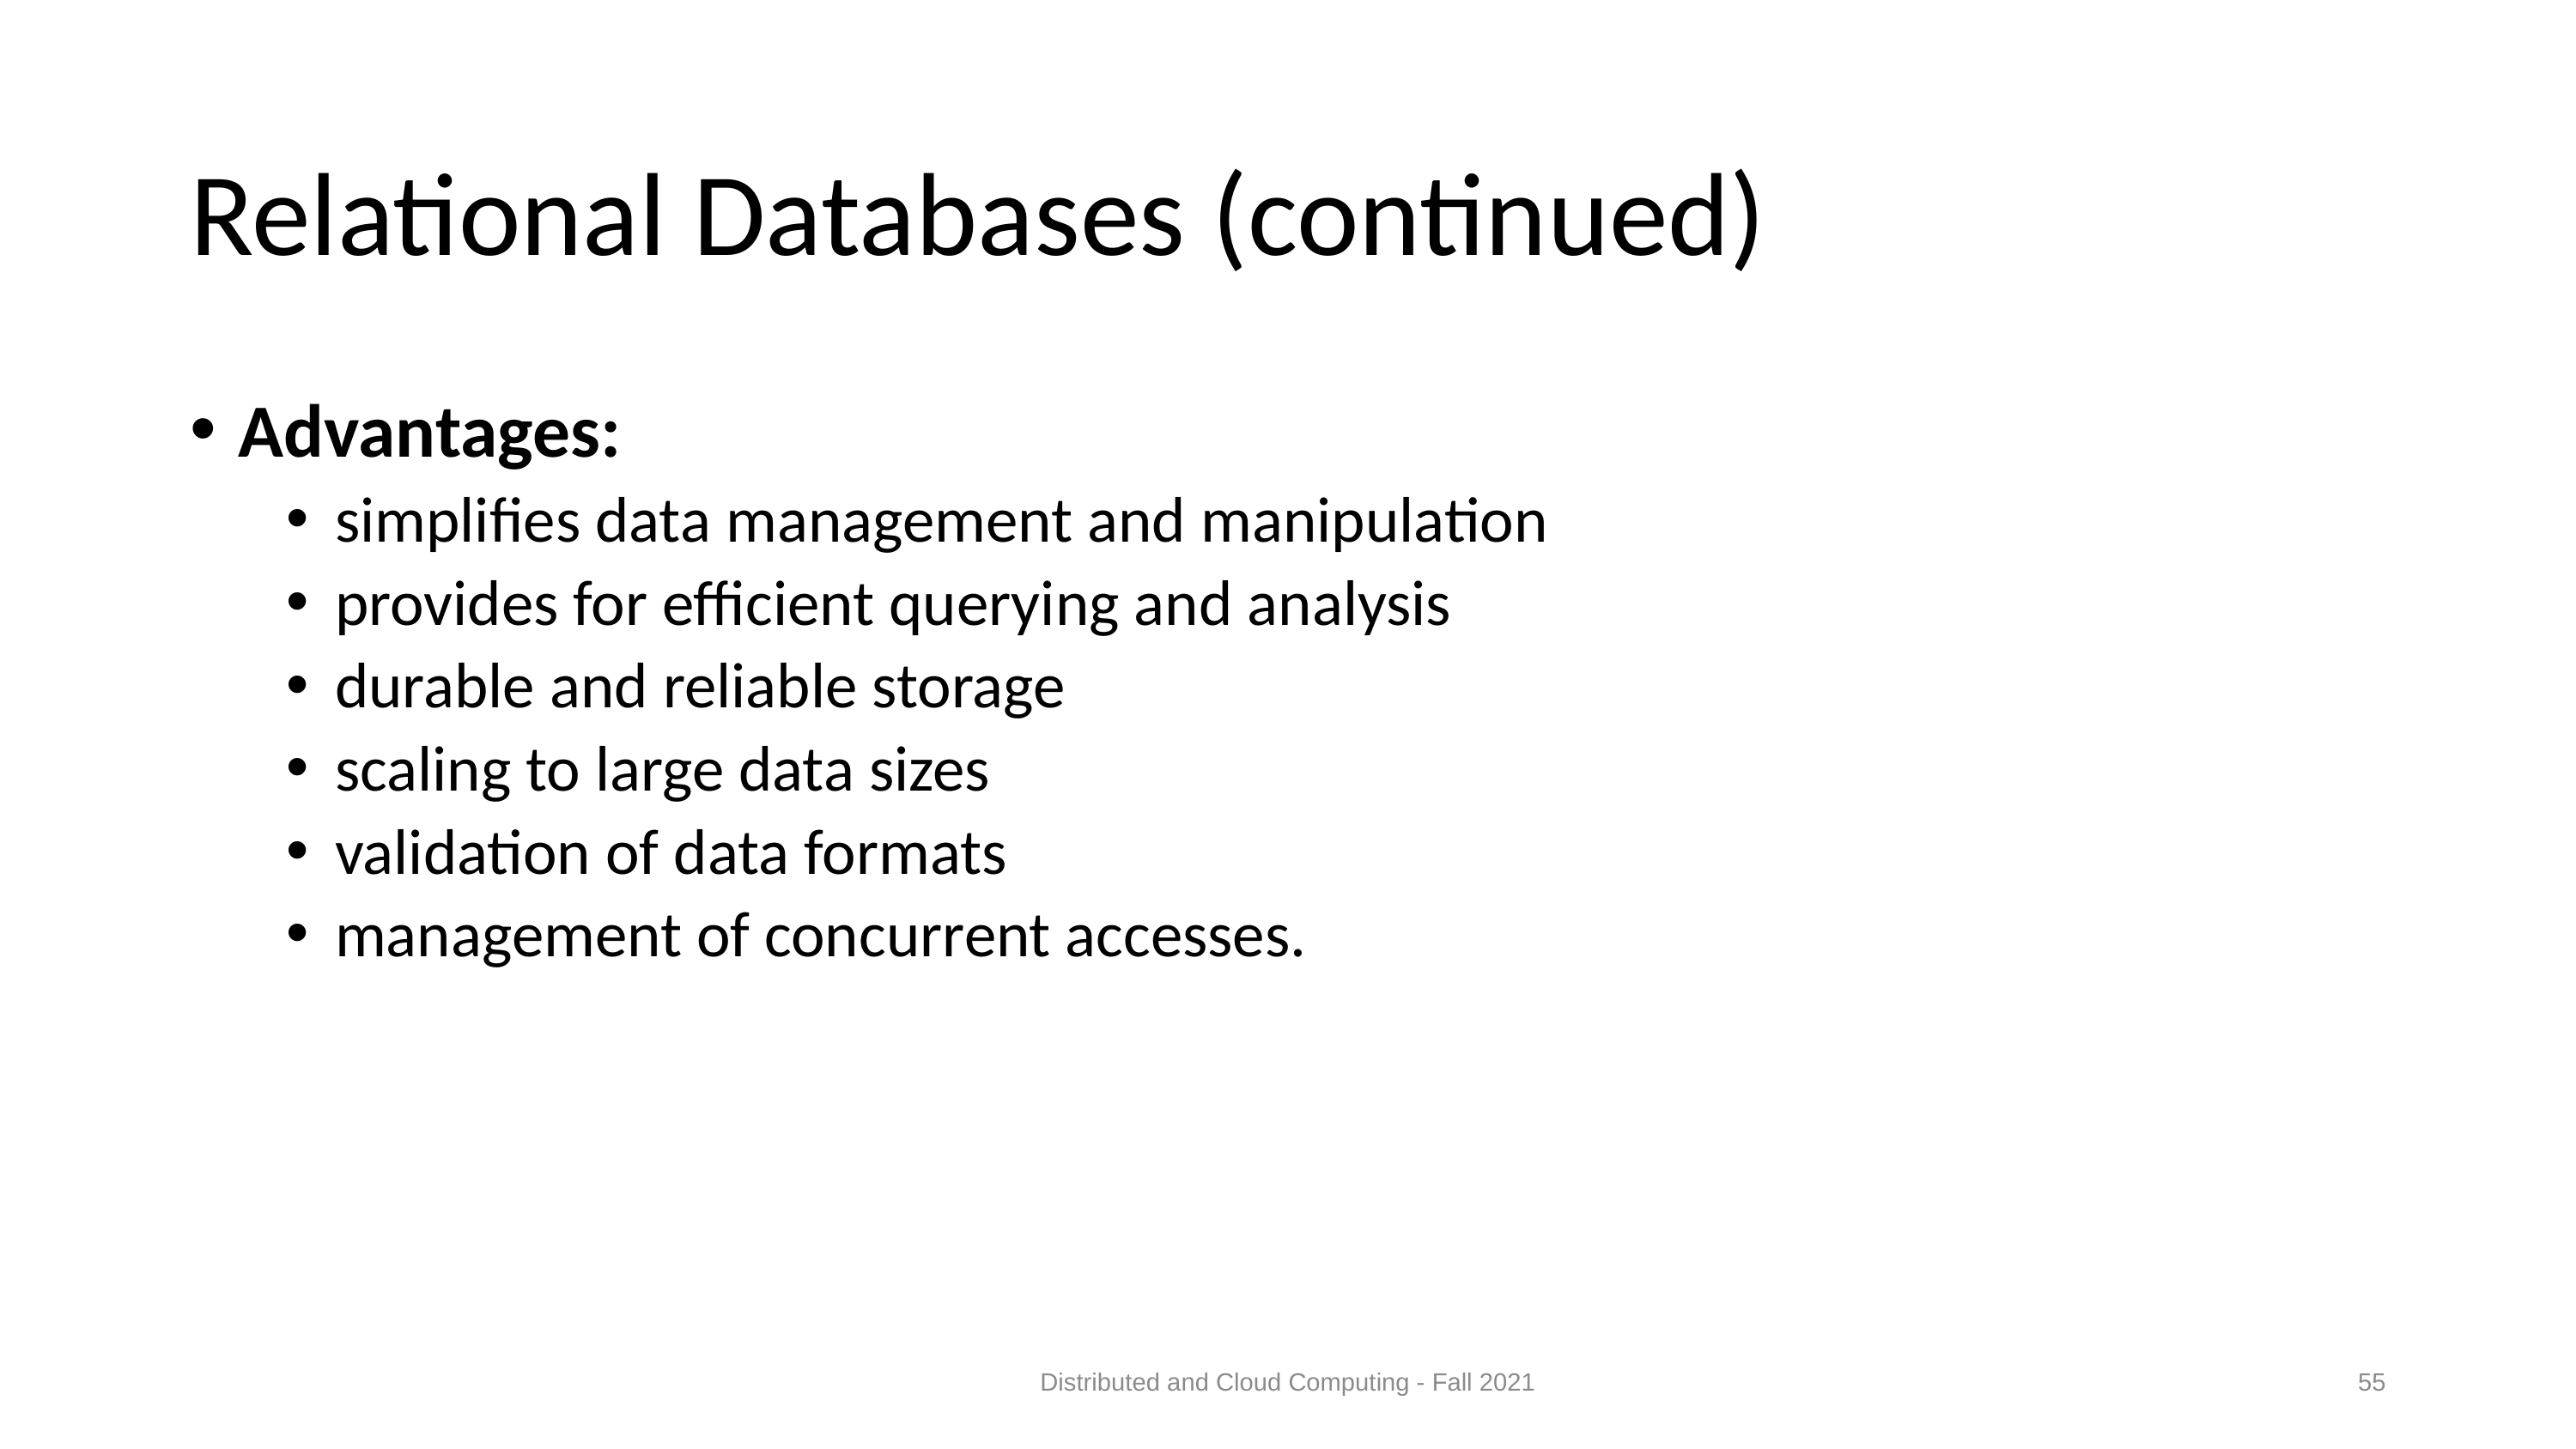

# Relational Databases (continued)
Advantages:
simplifies data management and manipulation
provides for efficient querying and analysis
durable and reliable storage
scaling to large data sizes
validation of data formats
management of concurrent accesses.

Distributed and Cloud Computing - Fall 2021
55